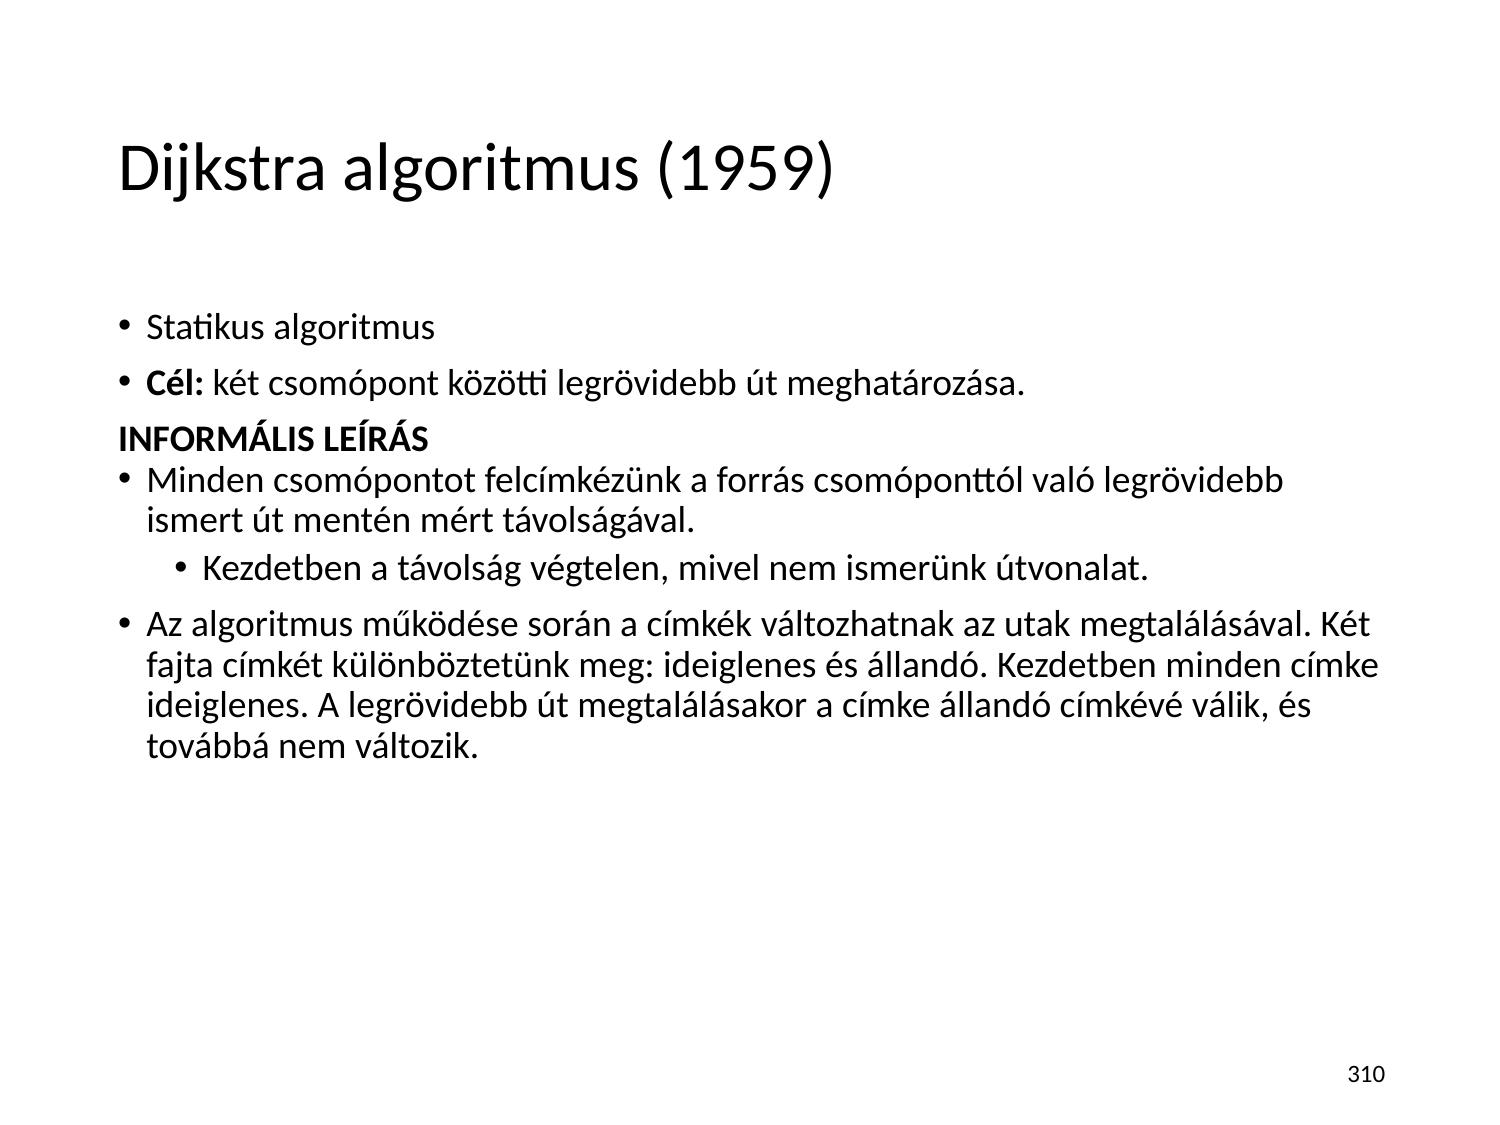

# Dijkstra algoritmus (1959)
Statikus algoritmus
Cél: két csomópont közötti legrövidebb út meghatározása.
Informális leírás
Minden csomópontot felcímkézünk a forrás csomóponttól való legrövidebb ismert út mentén mért távolságával.
Kezdetben a távolság végtelen, mivel nem ismerünk útvonalat.
Az algoritmus működése során a címkék változhatnak az utak megtalálásával. Két fajta címkét különböztetünk meg: ideiglenes és állandó. Kezdetben minden címke ideiglenes. A legrövidebb út megtalálásakor a címke állandó címkévé válik, és továbbá nem változik.
310